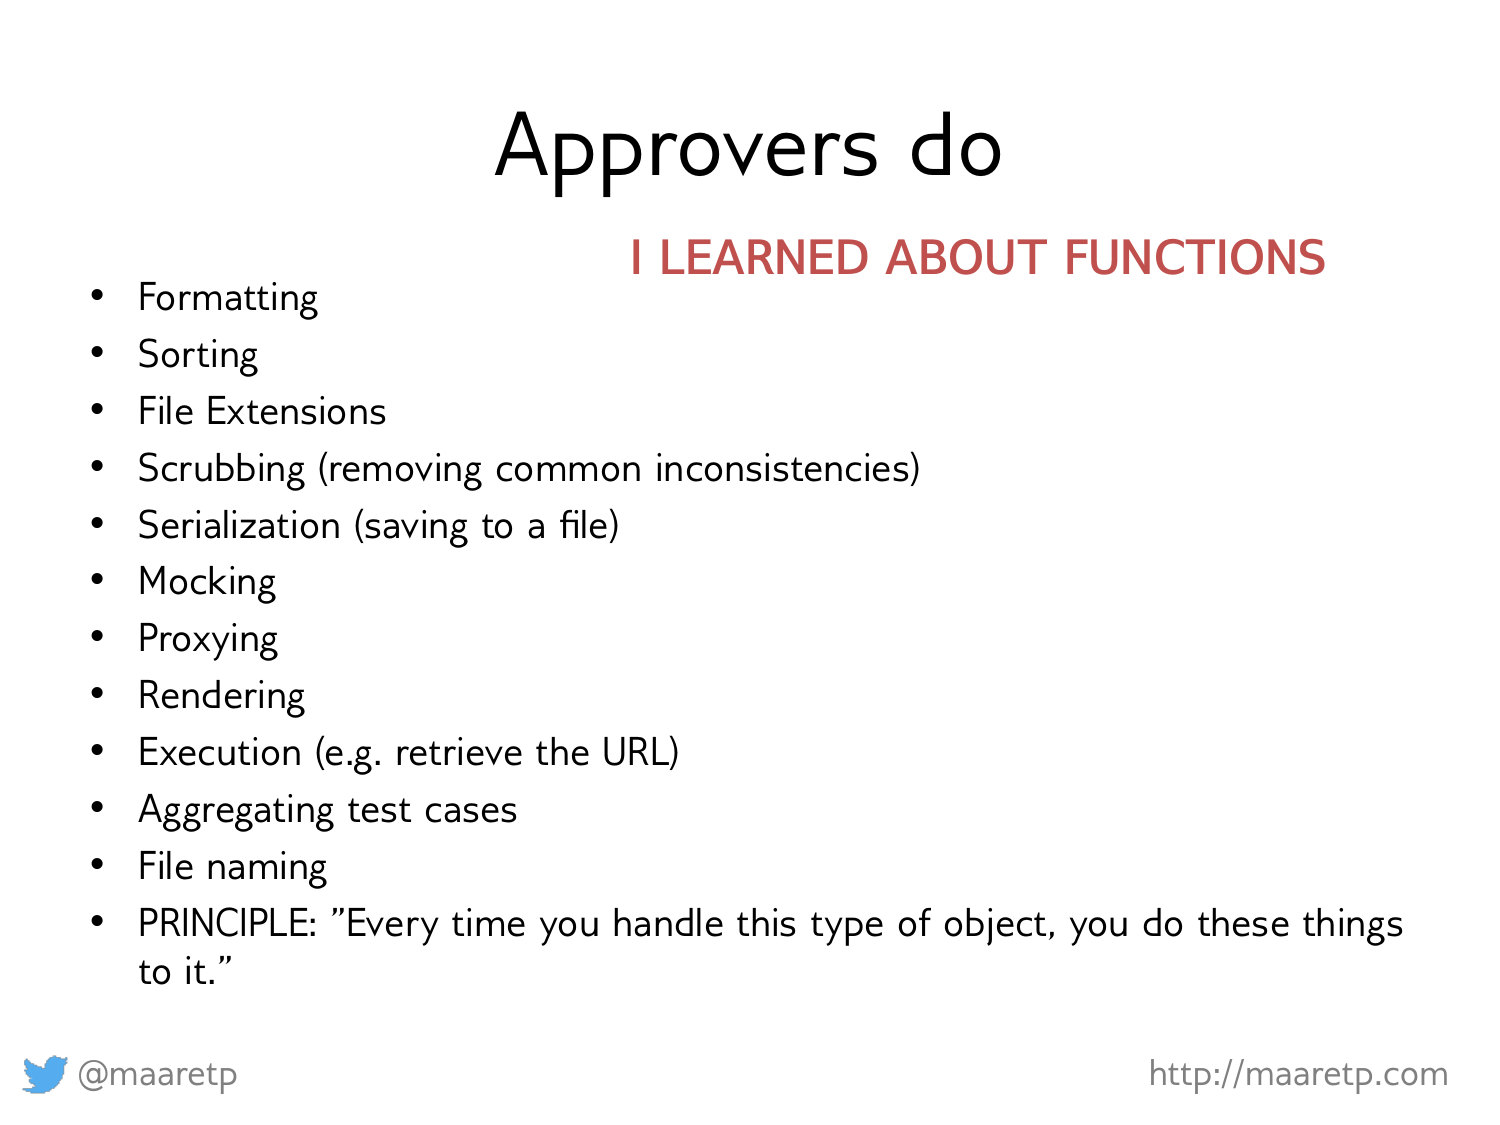

# Approvers do
I LEARNED ABOUT FUNCTIONS
Formatting
Sorting
File Extensions
Scrubbing (removing common inconsistencies)
Serialization (saving to a file)
Mocking
Proxying
Rendering
Execution (e.g. retrieve the URL)
Aggregating test cases
File naming
PRINCIPLE: ”Every time you handle this type of object, you do these things to it.”